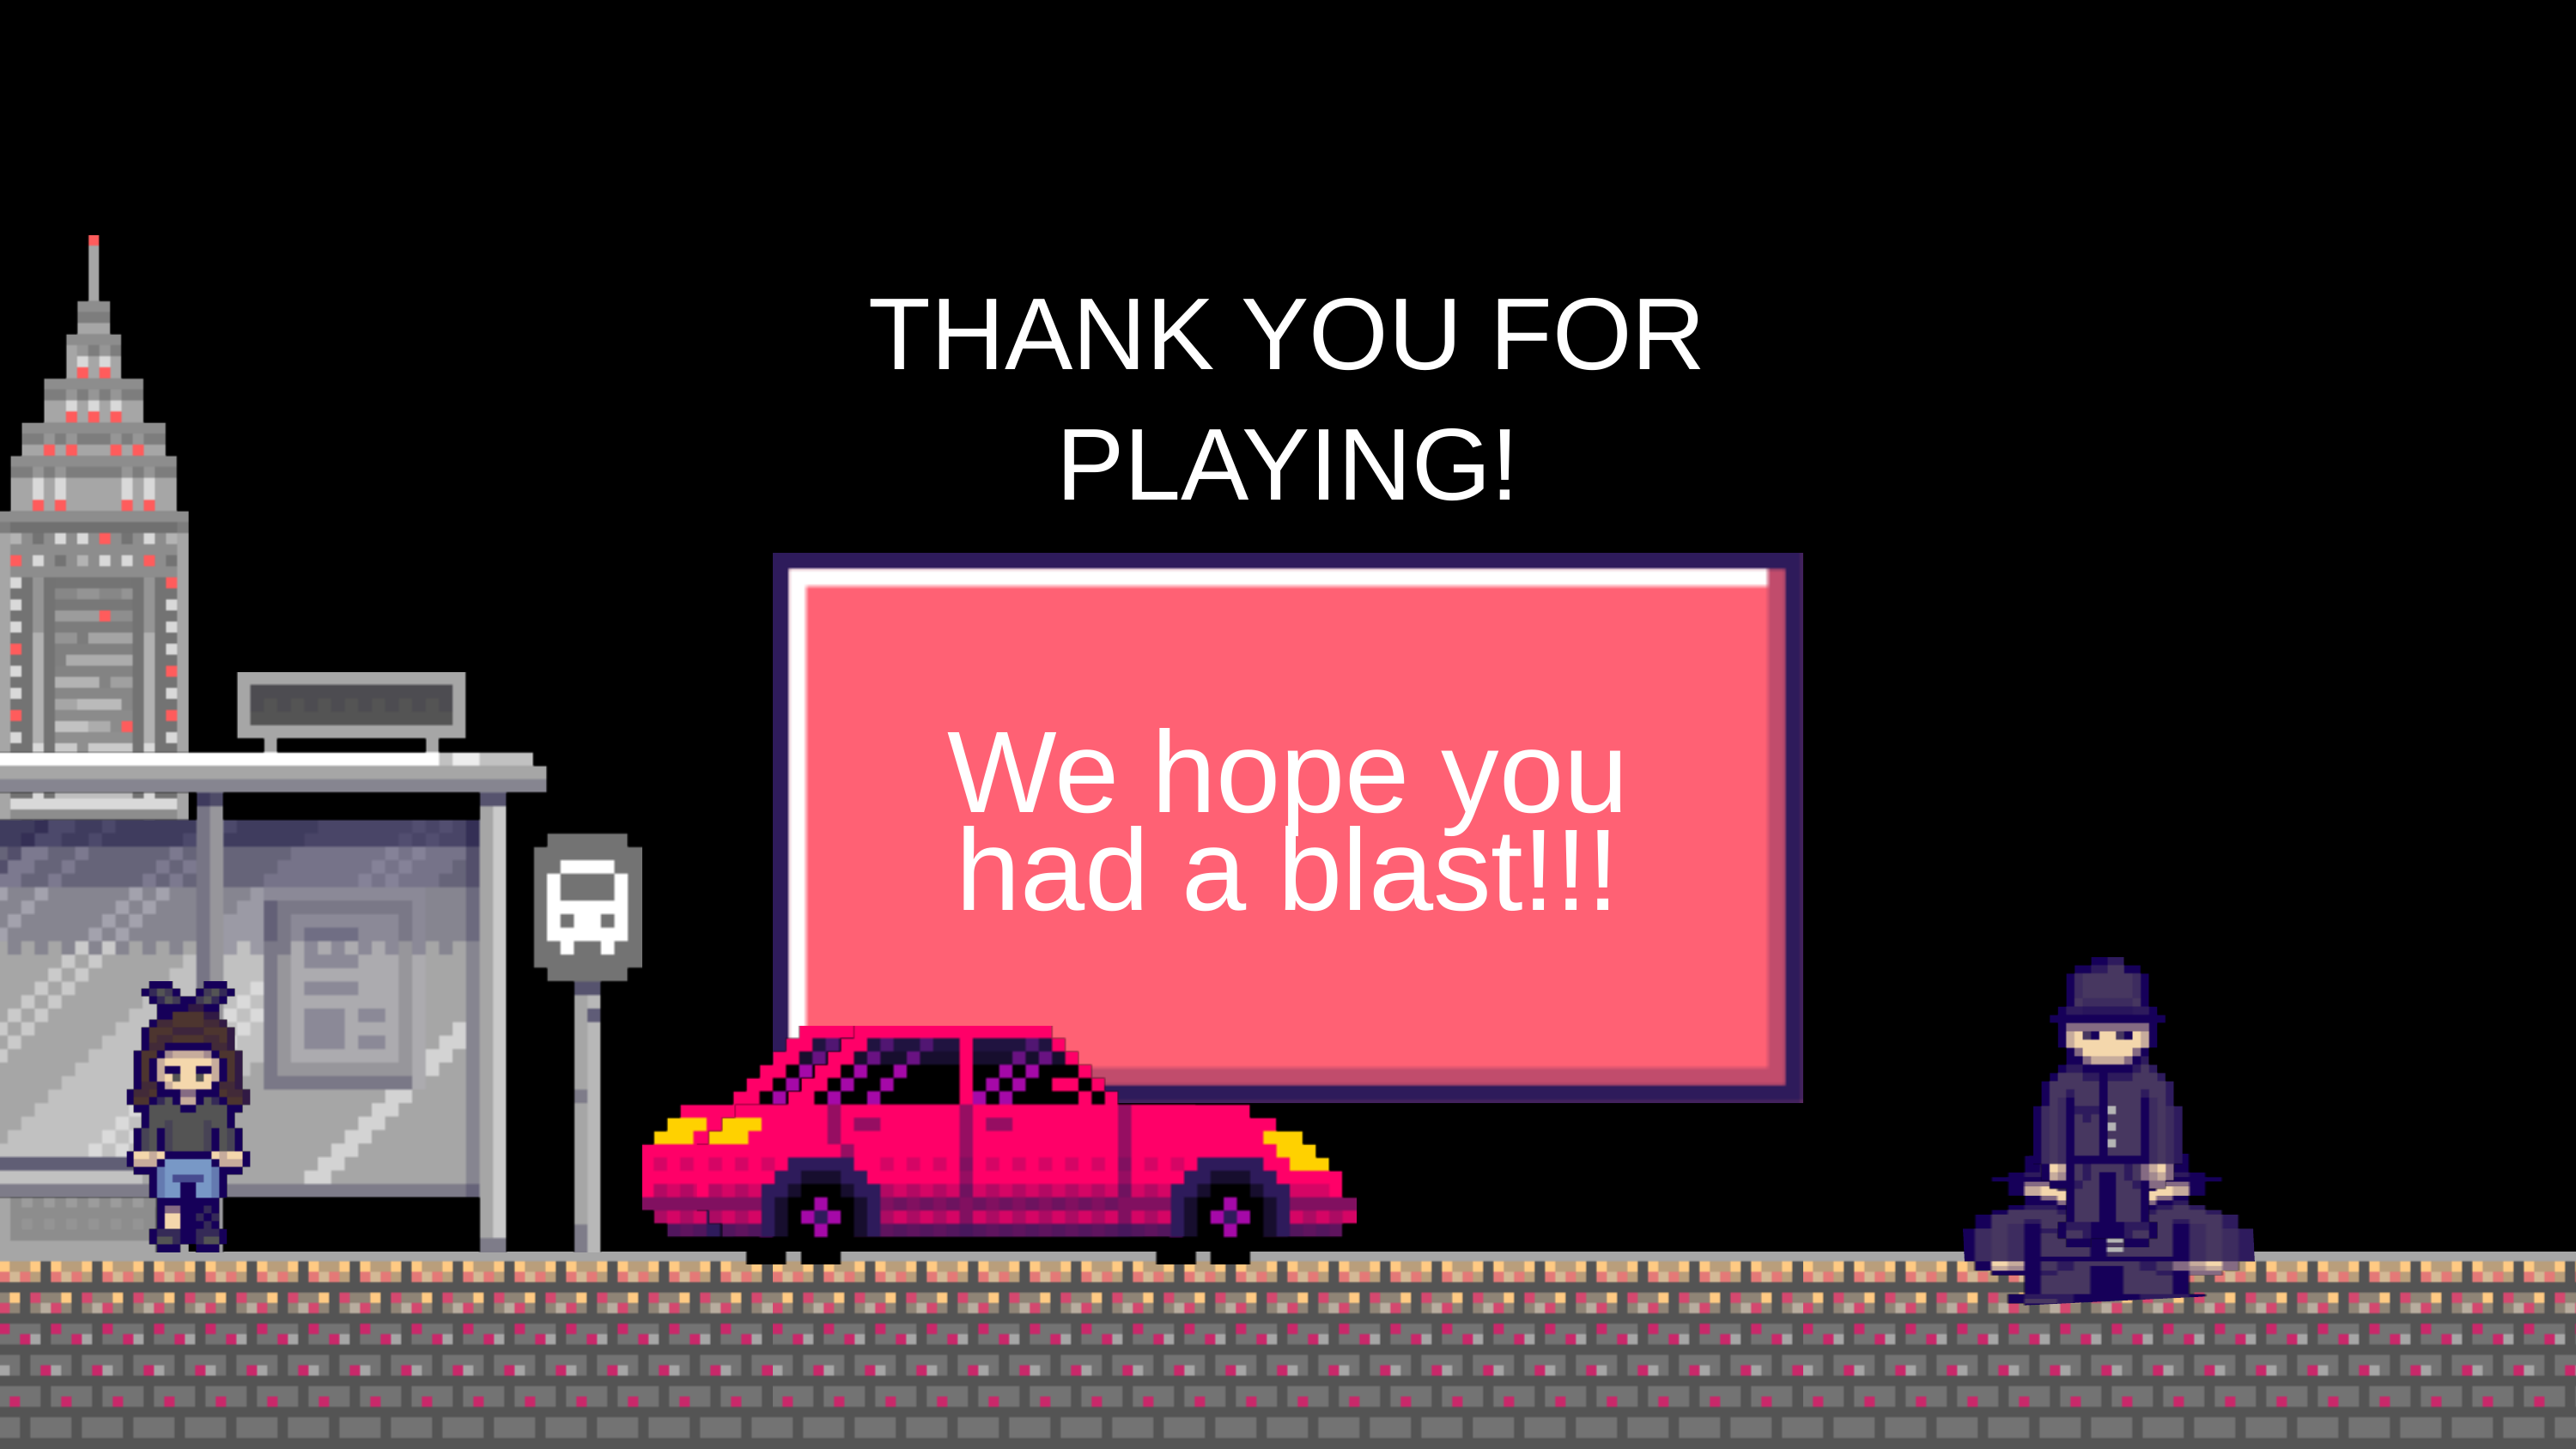

THANK YOU FOR PLAYING!

We hope you had a blast!!!